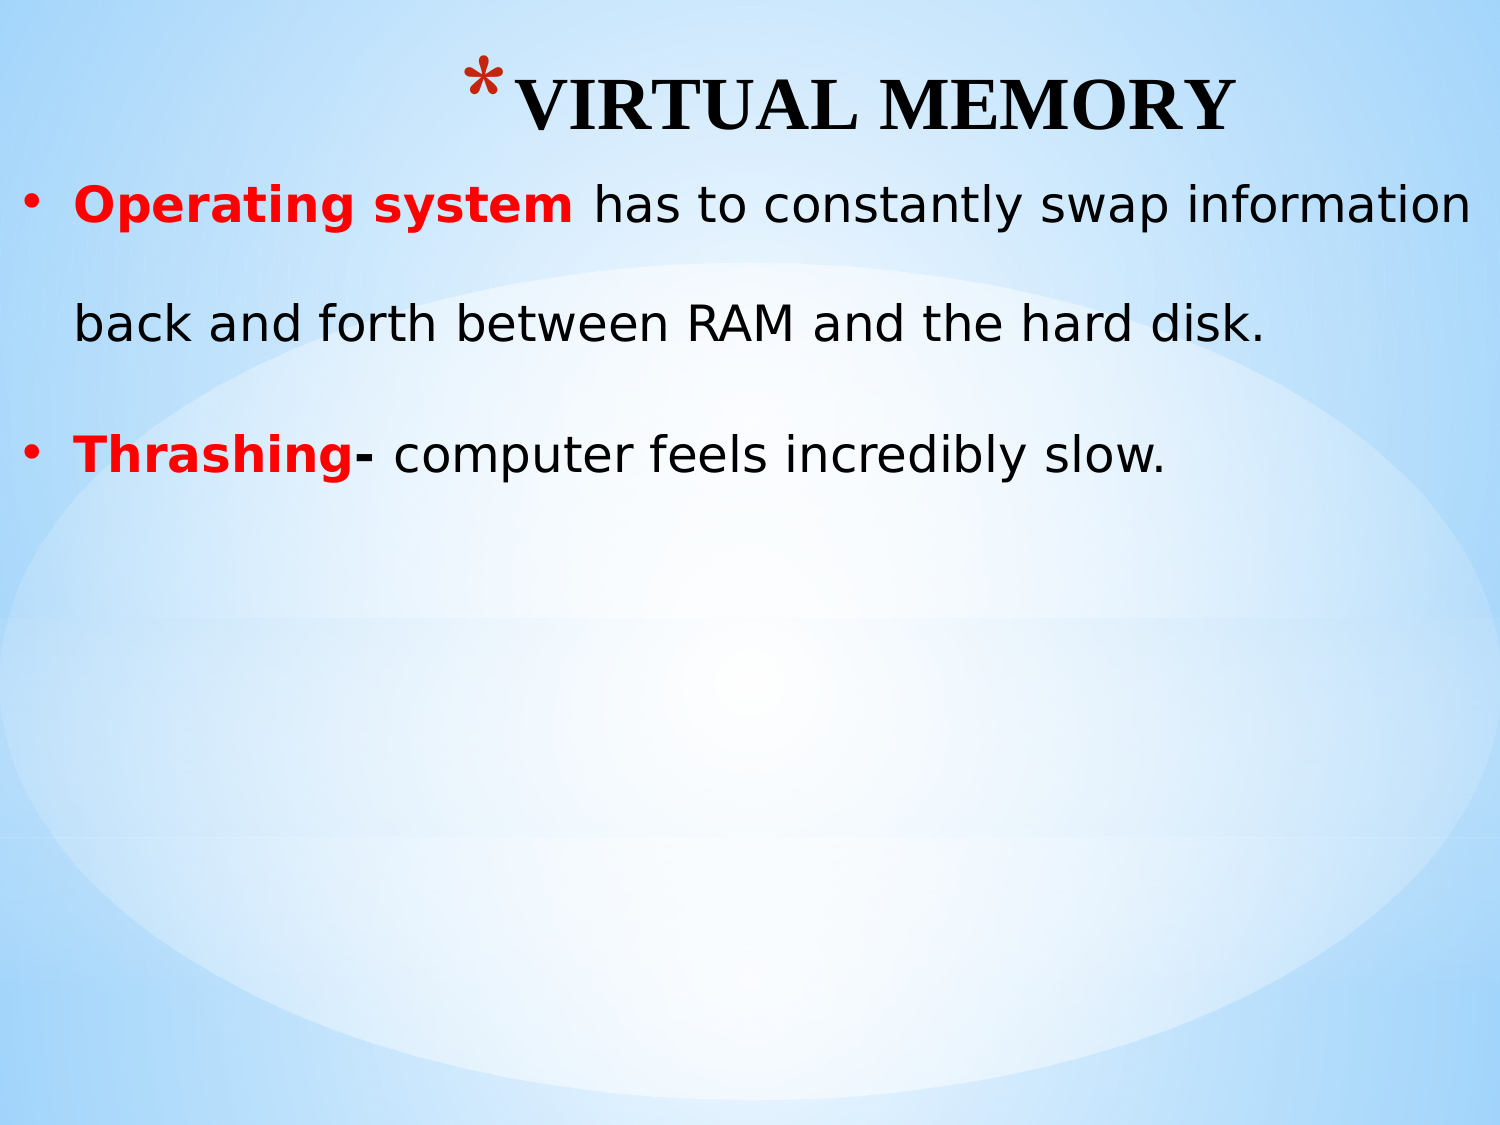

# VIRTUAL MEMORY
Operating system has to constantly swap information

back and forth between RAM and the hard disk.

Thrashing- computer feels incredibly slow.